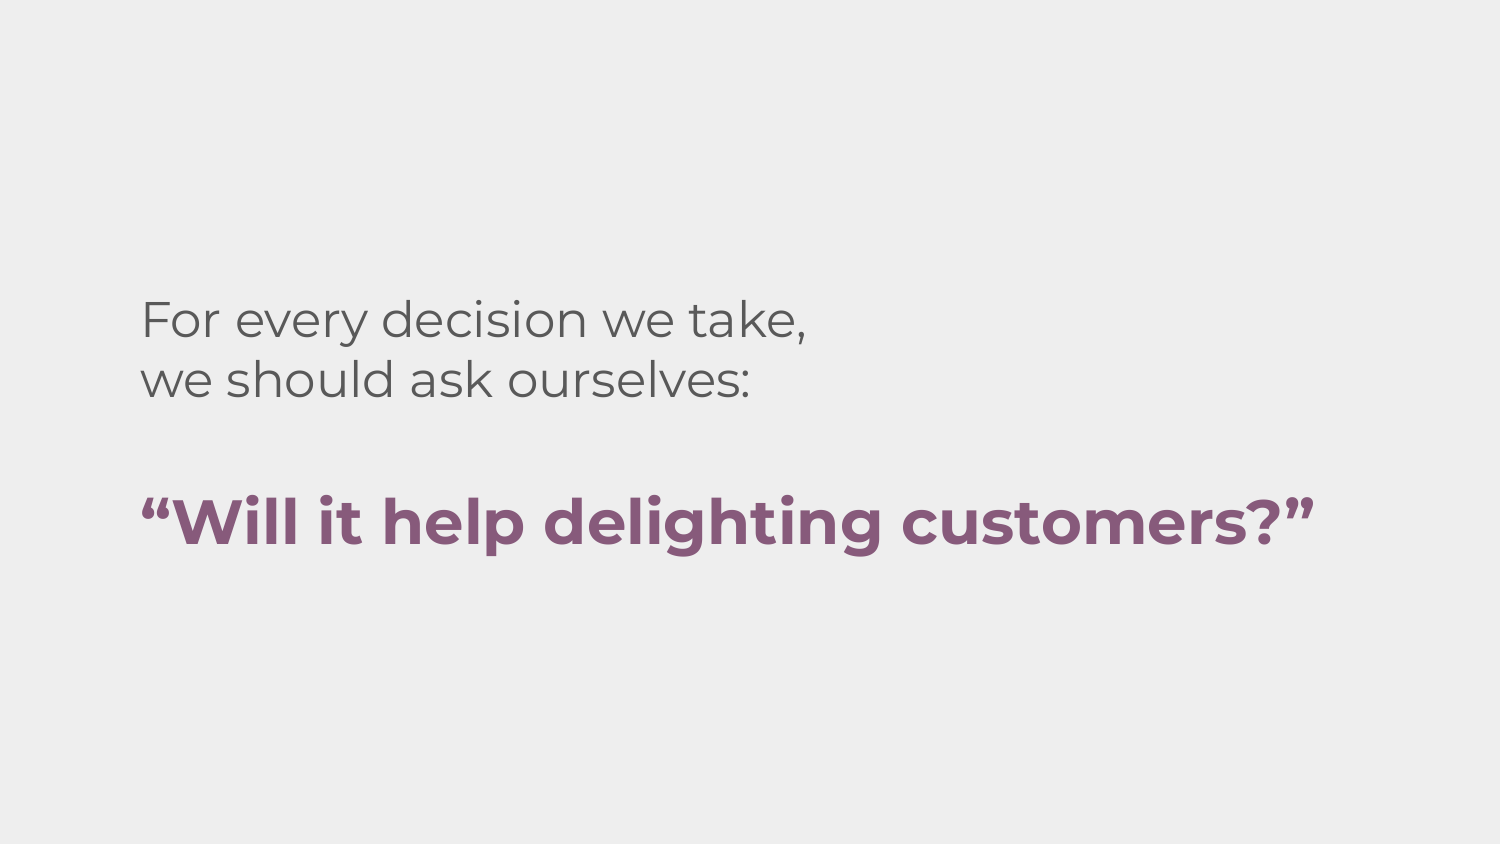

For every decision we take,
we should ask ourselves:

“Will it help delighting customers?”